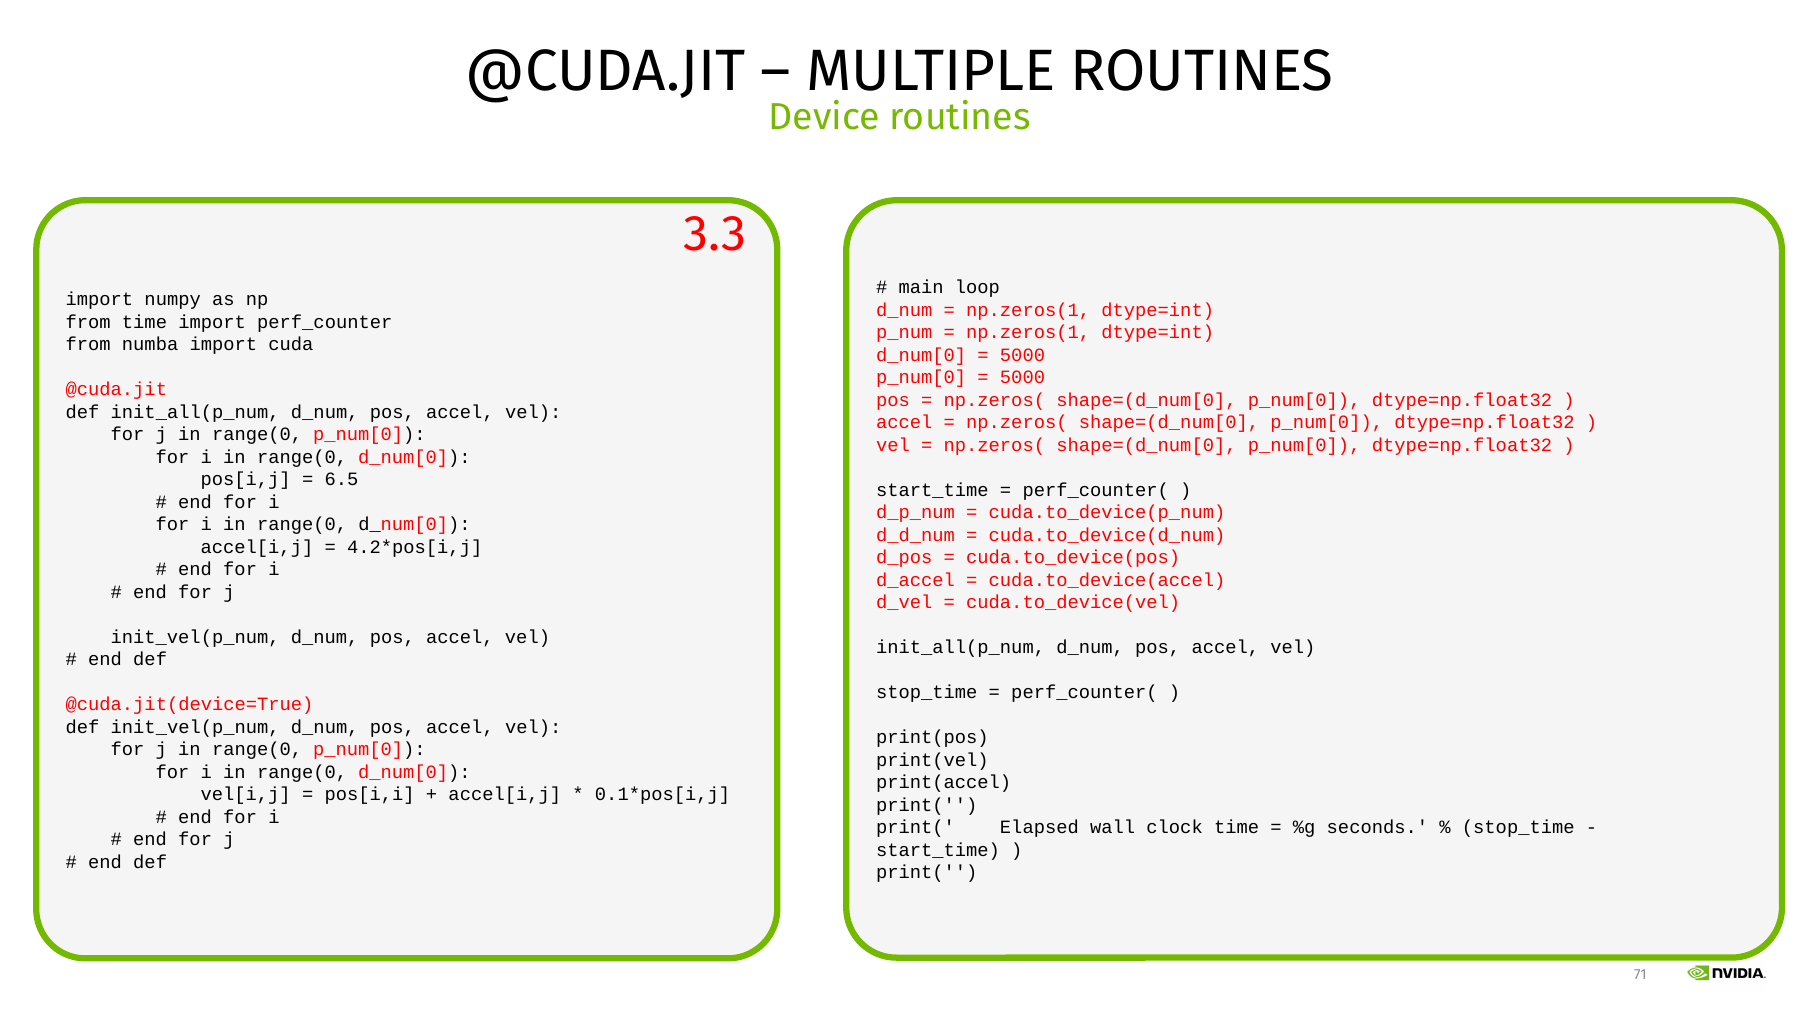

# @cuda.jit – multiple Routines
Device routines
3.3
import numpy as np
from time import perf_counter
from numba import cuda

@cuda.jit
def init_all(p_num, d_num, pos, accel, vel):
    for j in range(0, p_num[0]):
        for i in range(0, d_num[0]):
            pos[i,j] = 6.5
        # end for i
        for i in range(0, d_num[0]):
            accel[i,j] = 4.2*pos[i,j]
        # end for i
    # end for j

    init_vel(p_num, d_num, pos, accel, vel)
# end def

@cuda.jit(device=True)
def init_vel(p_num, d_num, pos, accel, vel):
    for j in range(0, p_num[0]):
        for i in range(0, d_num[0]):
            vel[i,j] = pos[i,i] + accel[i,j] * 0.1*pos[i,j]
        # end for i
    # end for j
# end def
# main loop
d_num = np.zeros(1, dtype=int)
p_num = np.zeros(1, dtype=int)
d_num[0] = 5000
p_num[0] = 5000
pos = np.zeros( shape=(d_num[0], p_num[0]), dtype=np.float32 )
accel = np.zeros( shape=(d_num[0], p_num[0]), dtype=np.float32 )
vel = np.zeros( shape=(d_num[0], p_num[0]), dtype=np.float32 )

start_time = perf_counter( )
d_p_num = cuda.to_device(p_num)
d_d_num = cuda.to_device(d_num)
d_pos = cuda.to_device(pos)
d_accel = cuda.to_device(accel)
d_vel = cuda.to_device(vel)

init_all(p_num, d_num, pos, accel, vel)

stop_time = perf_counter( )

print(pos)
print(vel)
print(accel)
print('')
print('    Elapsed wall clock time = %g seconds.' % (stop_time - start_time) )
print('')